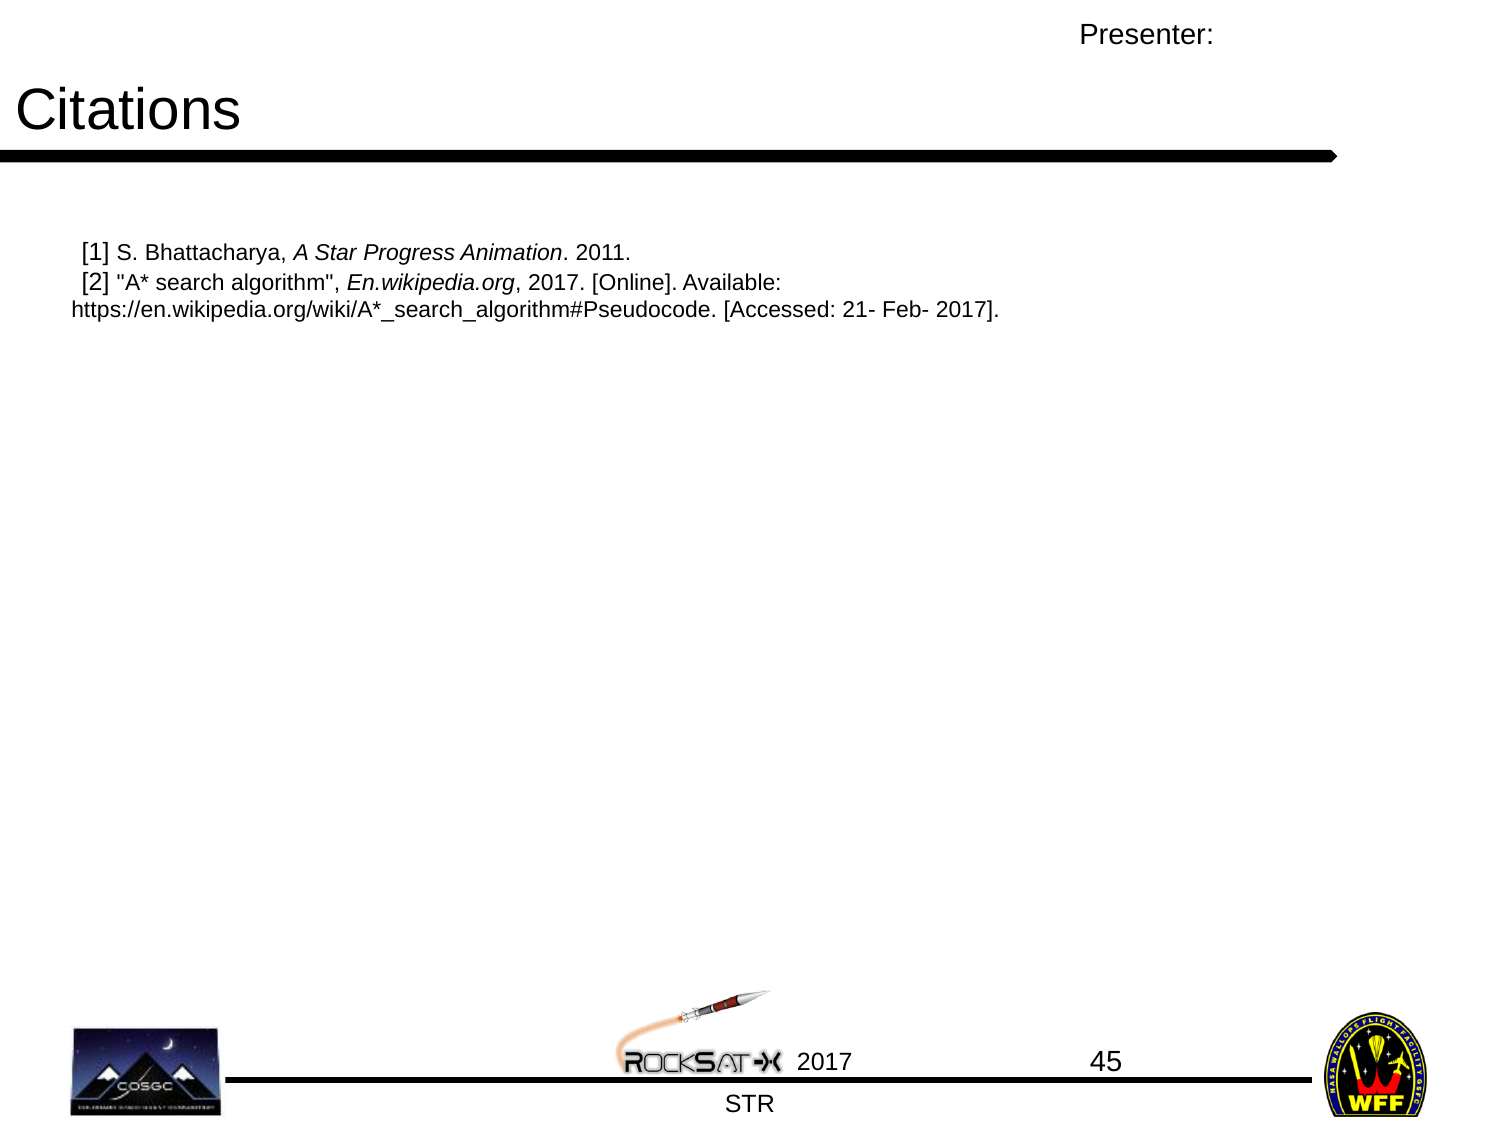

# Citations
[1] S. Bhattacharya, A Star Progress Animation. 2011.
[2] "A* search algorithm", En.wikipedia.org, 2017. [Online]. Available: https://en.wikipedia.org/wiki/A*_search_algorithm#Pseudocode. [Accessed: 21- Feb- 2017].
45